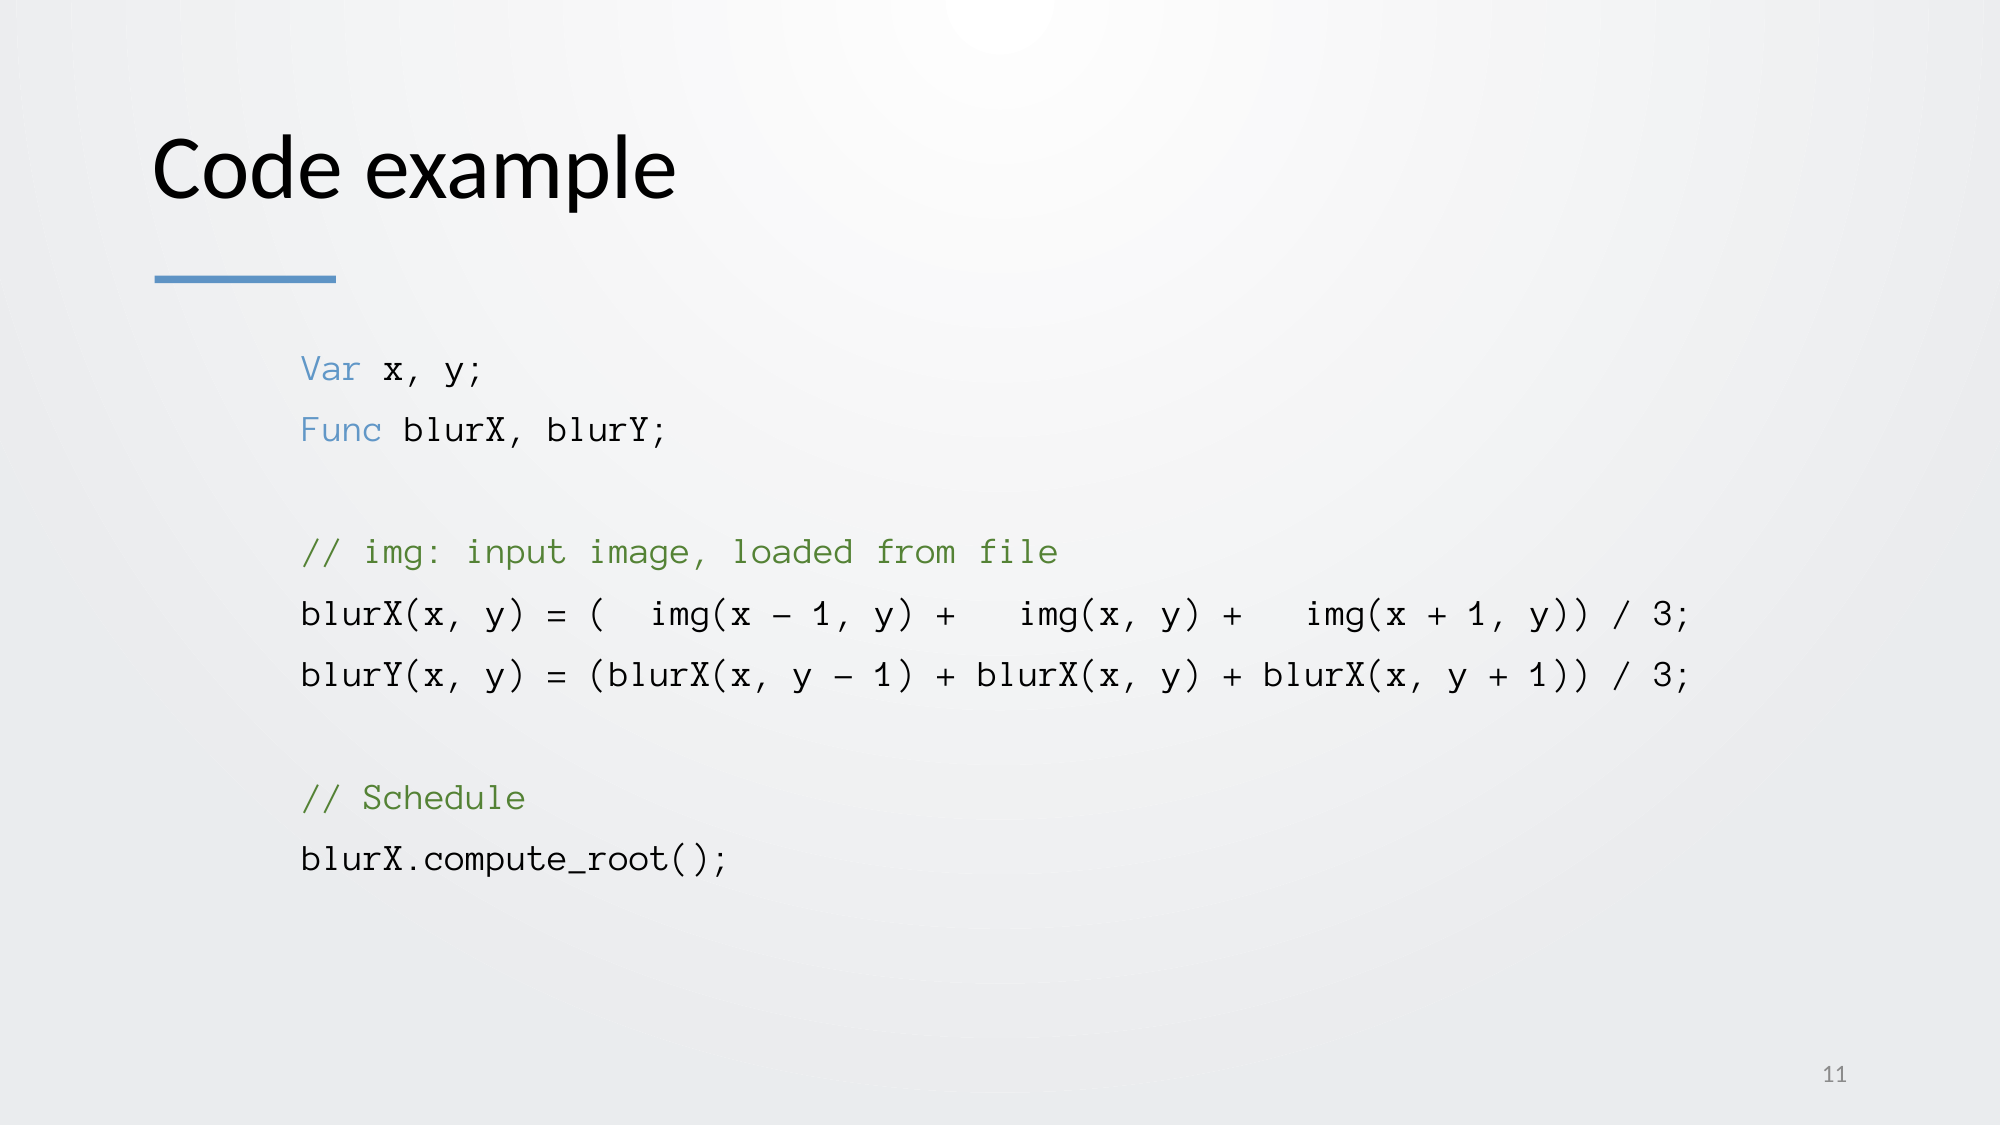

# Code example

	Var x, y;
	Func blurX, blurY;

	// img: input image, loaded from file
	blurX(x, y) = (  img(x - 1, y) +   img(x, y) +   img(x + 1, y)) / 3;
	blurY(x, y) = (blurX(x, y - 1) + blurX(x, y) + blurX(x, y + 1)) / 3;

	// Schedule
	blurX.compute_root();
11